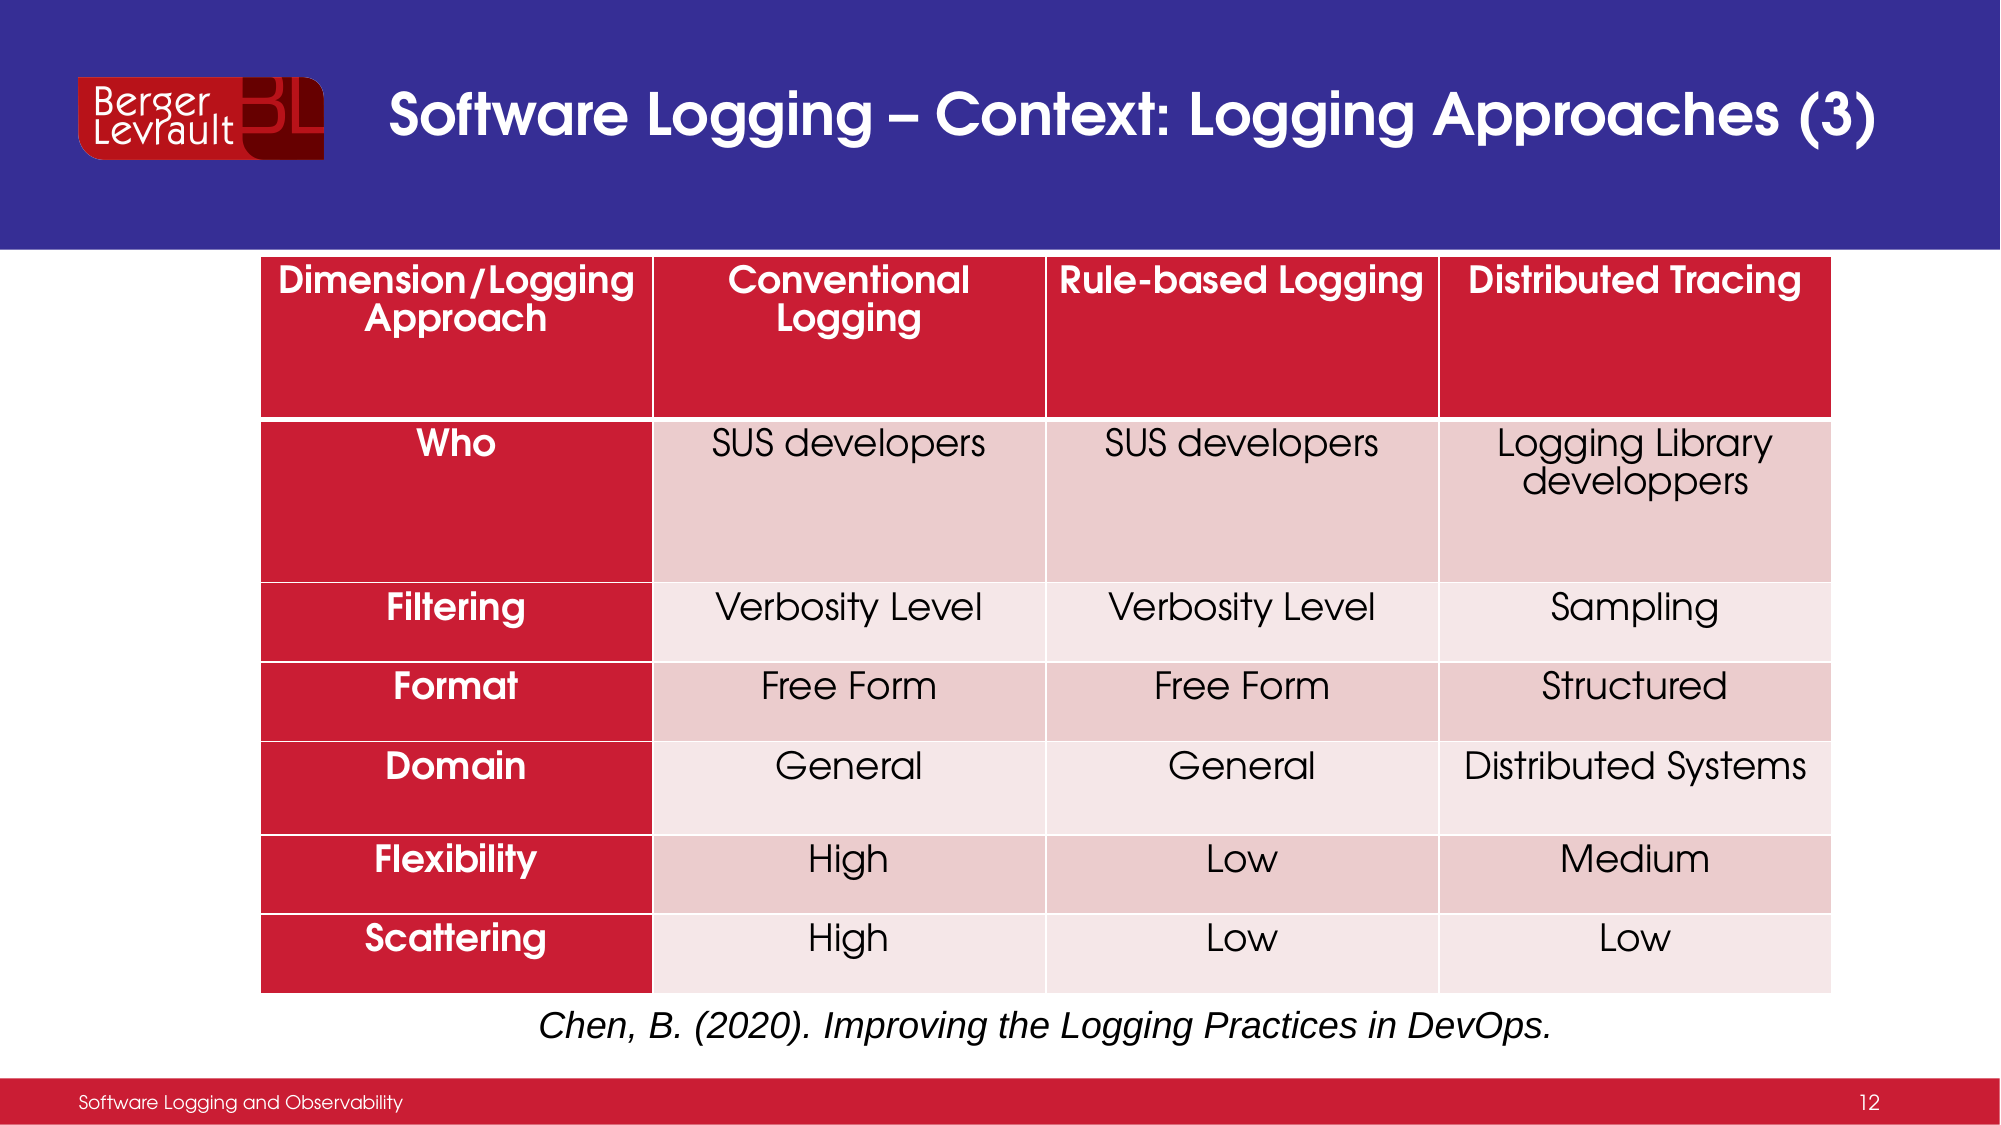

Software Logging – Context: Logging Approaches (3)
| Dimension/Logging Approach | Conventional Logging | Rule-based Logging | Distributed Tracing |
| --- | --- | --- | --- |
| Who | SUS developers | SUS developers | Logging Library developpers |
| Filtering | Verbosity Level | Verbosity Level | Sampling |
| Format | Free Form | Free Form | Structured |
| Domain | General | General | Distributed Systems |
| Flexibility | High | Low | Medium |
| Scattering | High | Low | Low |
Chen, B. (2020). Improving the Logging Practices in DevOps.
Software Logging and Observability
12